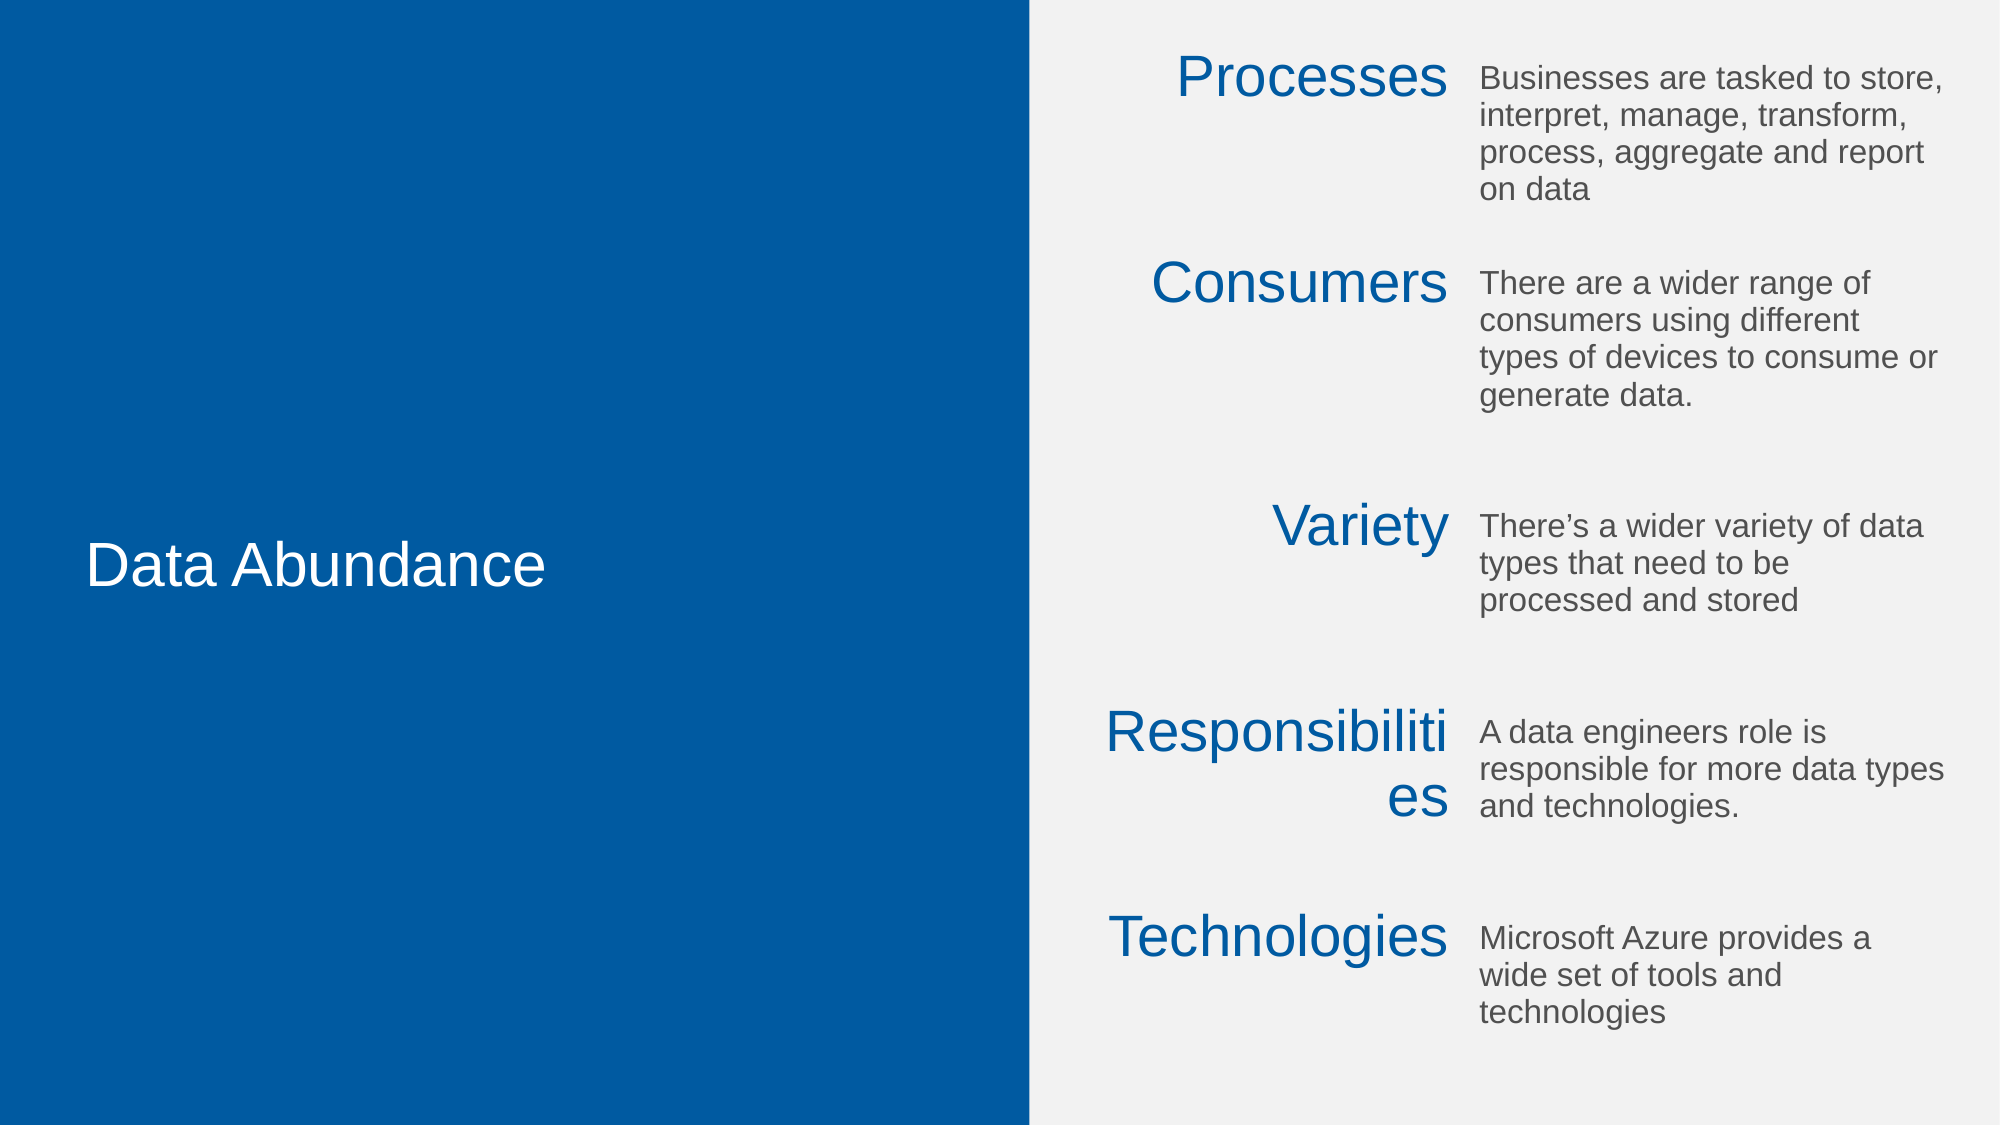

| Processes | Businesses are tasked to store, interpret, manage, transform, process, aggregate and report on data |
| --- | --- |
| Consumers | There are a wider range of consumers using different types of devices to consume or generate data. |
| Variety | There’s a wider variety of data types that need to be processed and stored |
| Responsibilities | A data engineers role is responsible for more data types and technologies. |
| Technologies | Microsoft Azure provides a wide set of tools and technologies |
Data Abundance